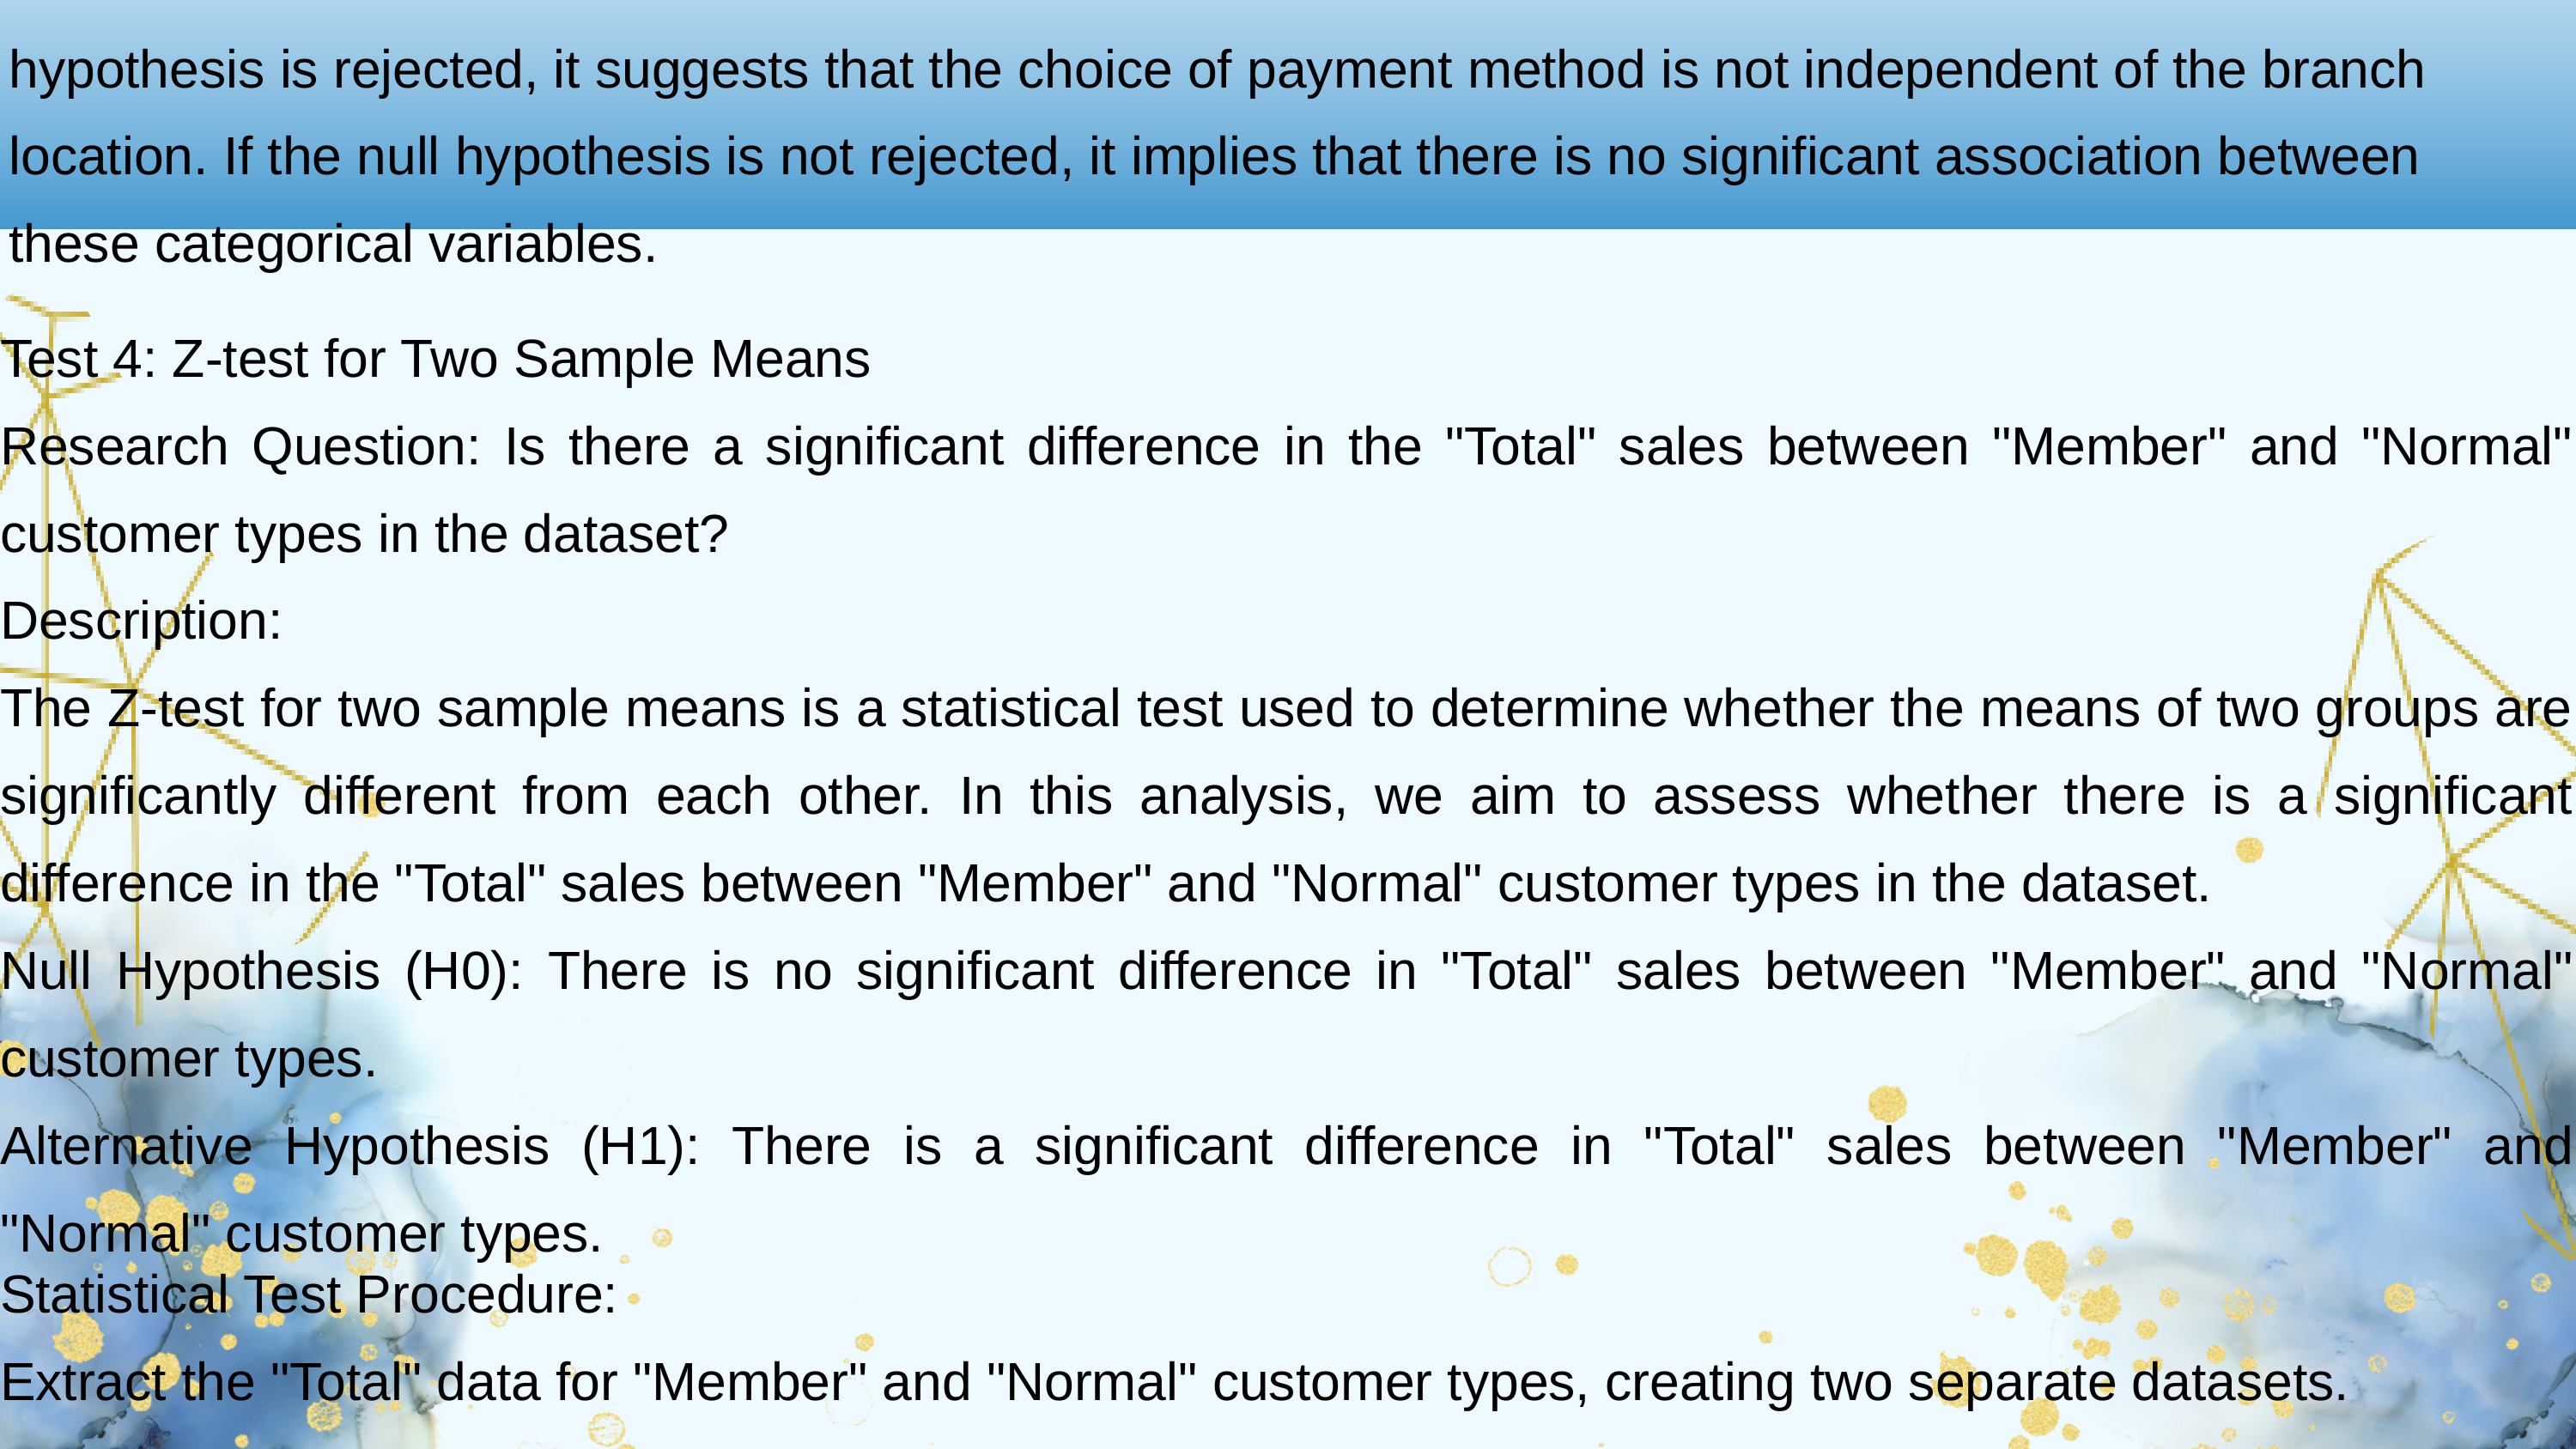

hypothesis is rejected, it suggests that the choice of payment method is not independent of the branch location. If the null hypothesis is not rejected, it implies that there is no significant association between these categorical variables.
Test 4: Z-test for Two Sample Means
Research Question: Is there a significant difference in the "Total" sales between "Member" and "Normal" customer types in the dataset?
Description:
The Z-test for two sample means is a statistical test used to determine whether the means of two groups are significantly different from each other. In this analysis, we aim to assess whether there is a significant difference in the "Total" sales between "Member" and "Normal" customer types in the dataset.
Null Hypothesis (H0): There is no significant difference in "Total" sales between "Member" and "Normal" customer types.
Alternative Hypothesis (H1): There is a significant difference in "Total" sales between "Member" and "Normal" customer types.

Statistical Test Procedure:
Extract the "Total" data for "Member" and "Normal" customer types, creating two separate datasets.